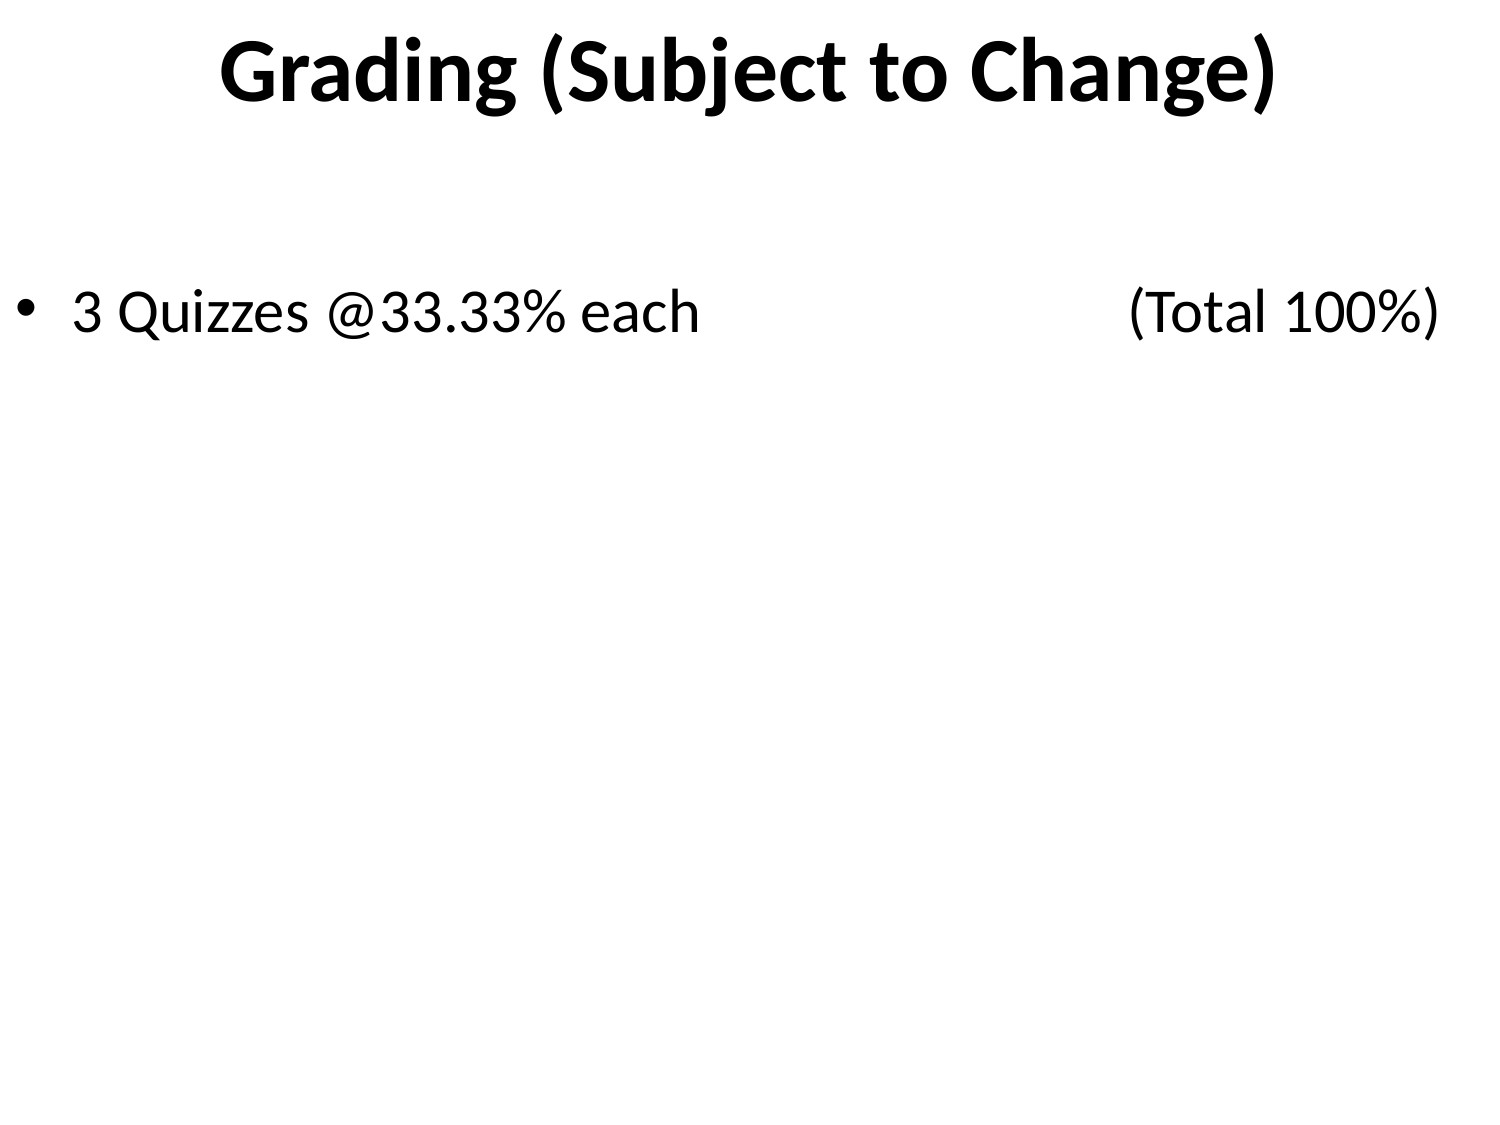

# Grading (Subject to Change)
3 Quizzes @33.33% each                              (Total 100%)